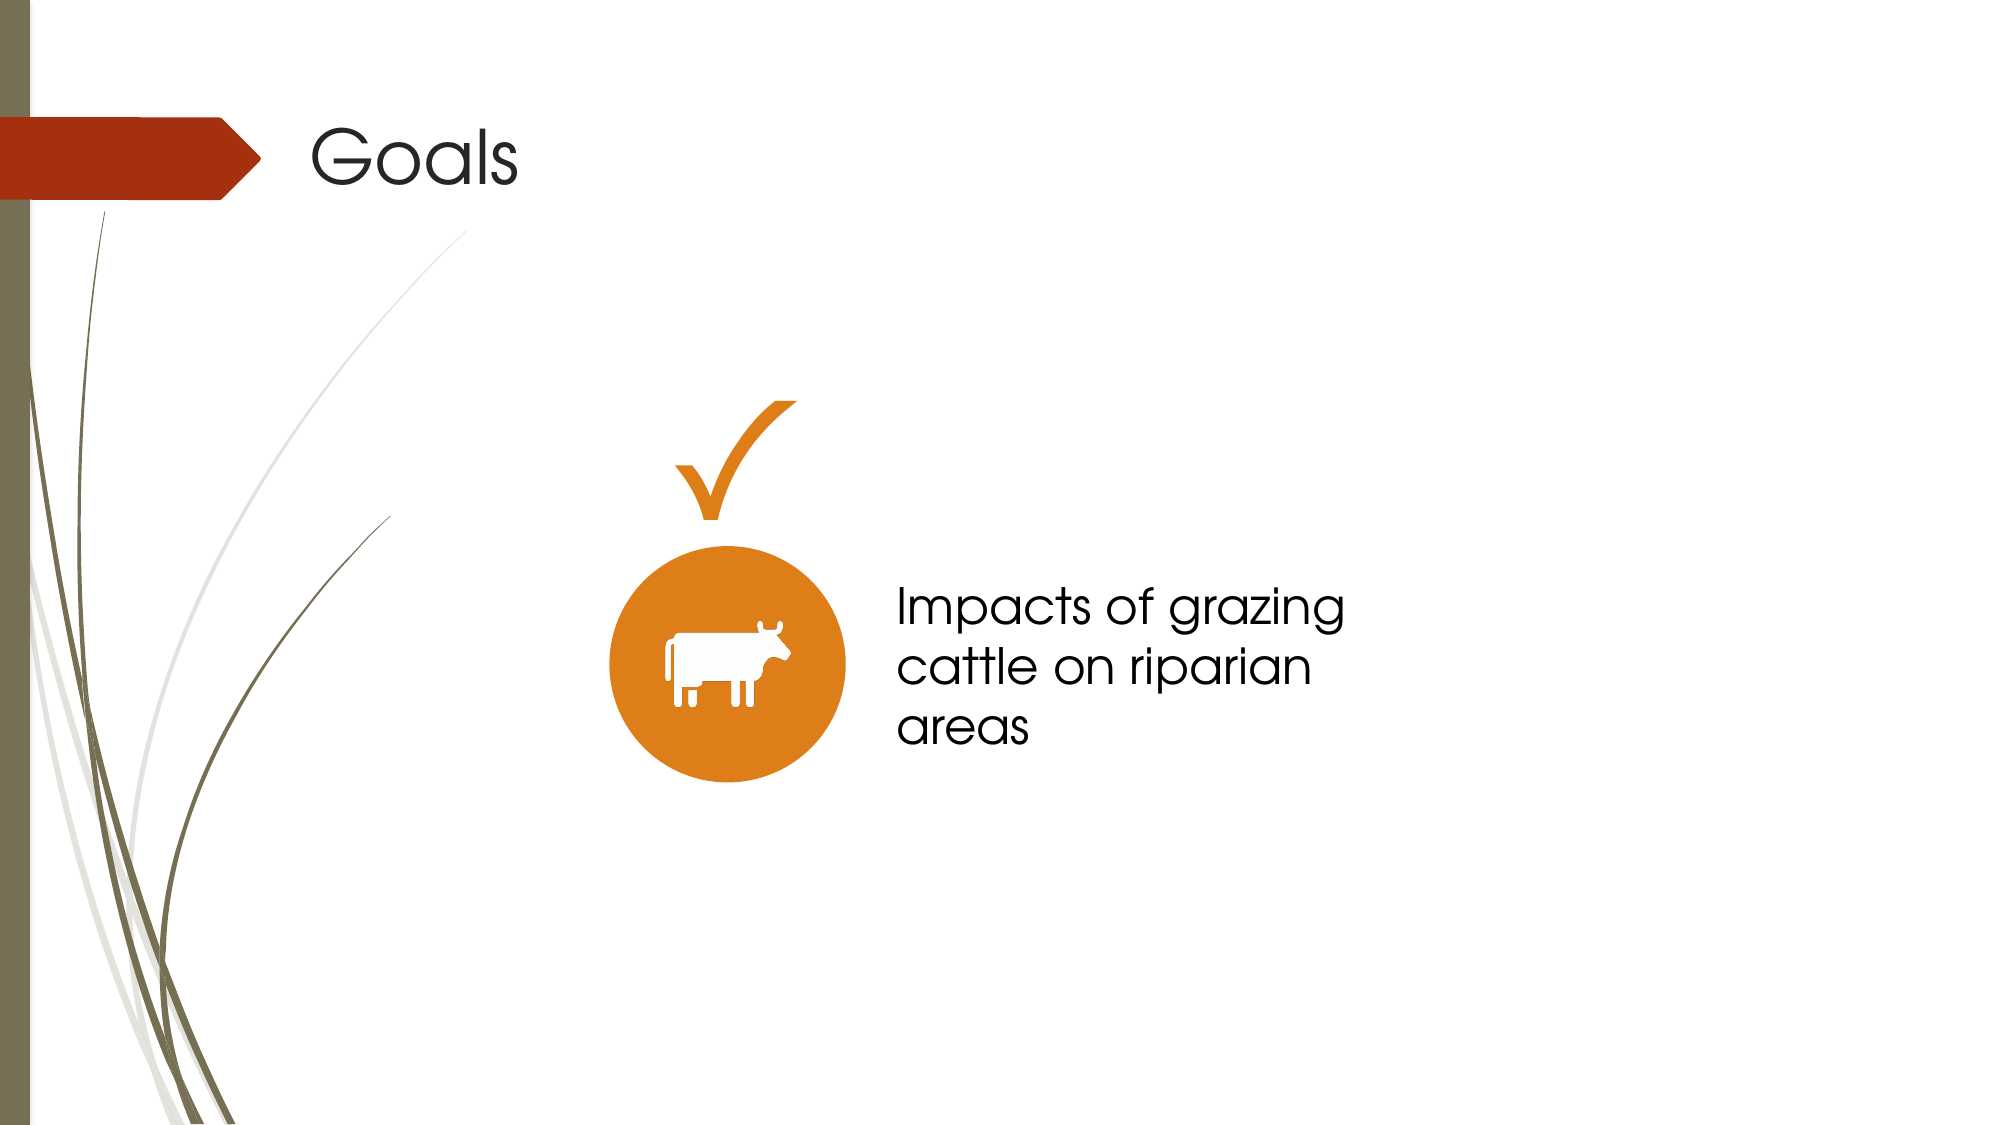

Goals
✓

Impacts of grazing cattle on riparian areas